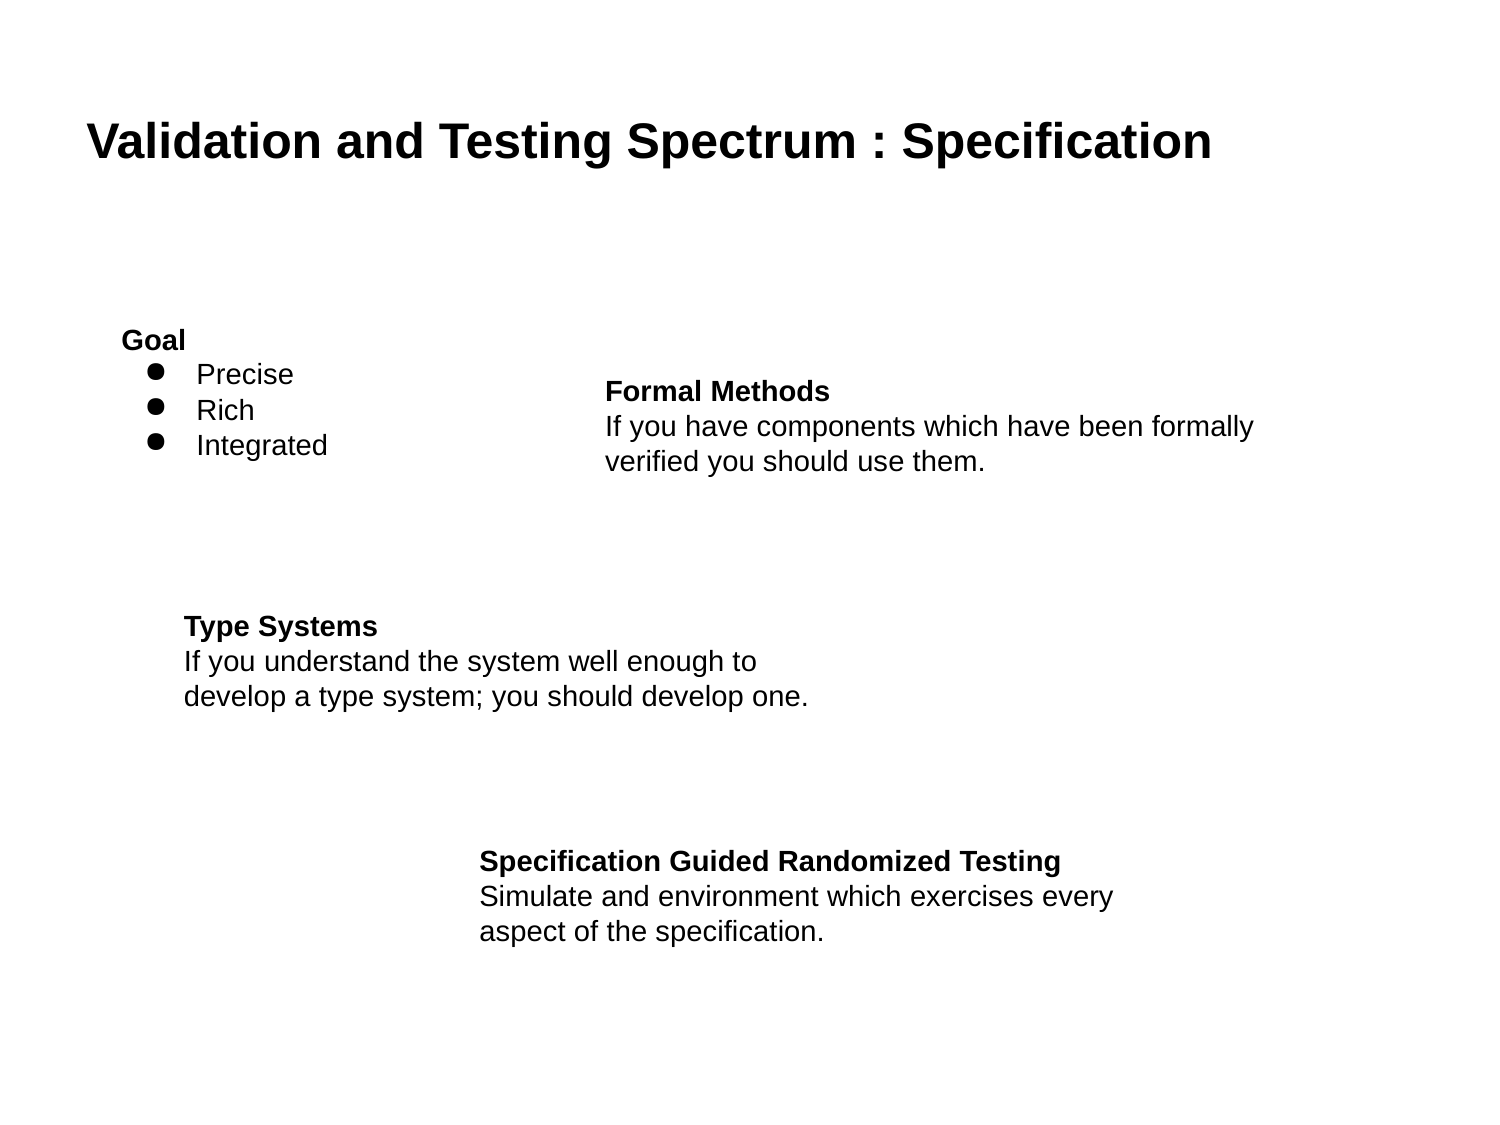

# Validation and Testing Spectrum : Specification
Goal
Precise
Rich
Integrated
Formal Methods
If you have components which have been formally verified you should use them.
Type Systems
If you understand the system well enough to develop a type system; you should develop one.
Specification Guided Randomized Testing
Simulate and environment which exercises every aspect of the specification.